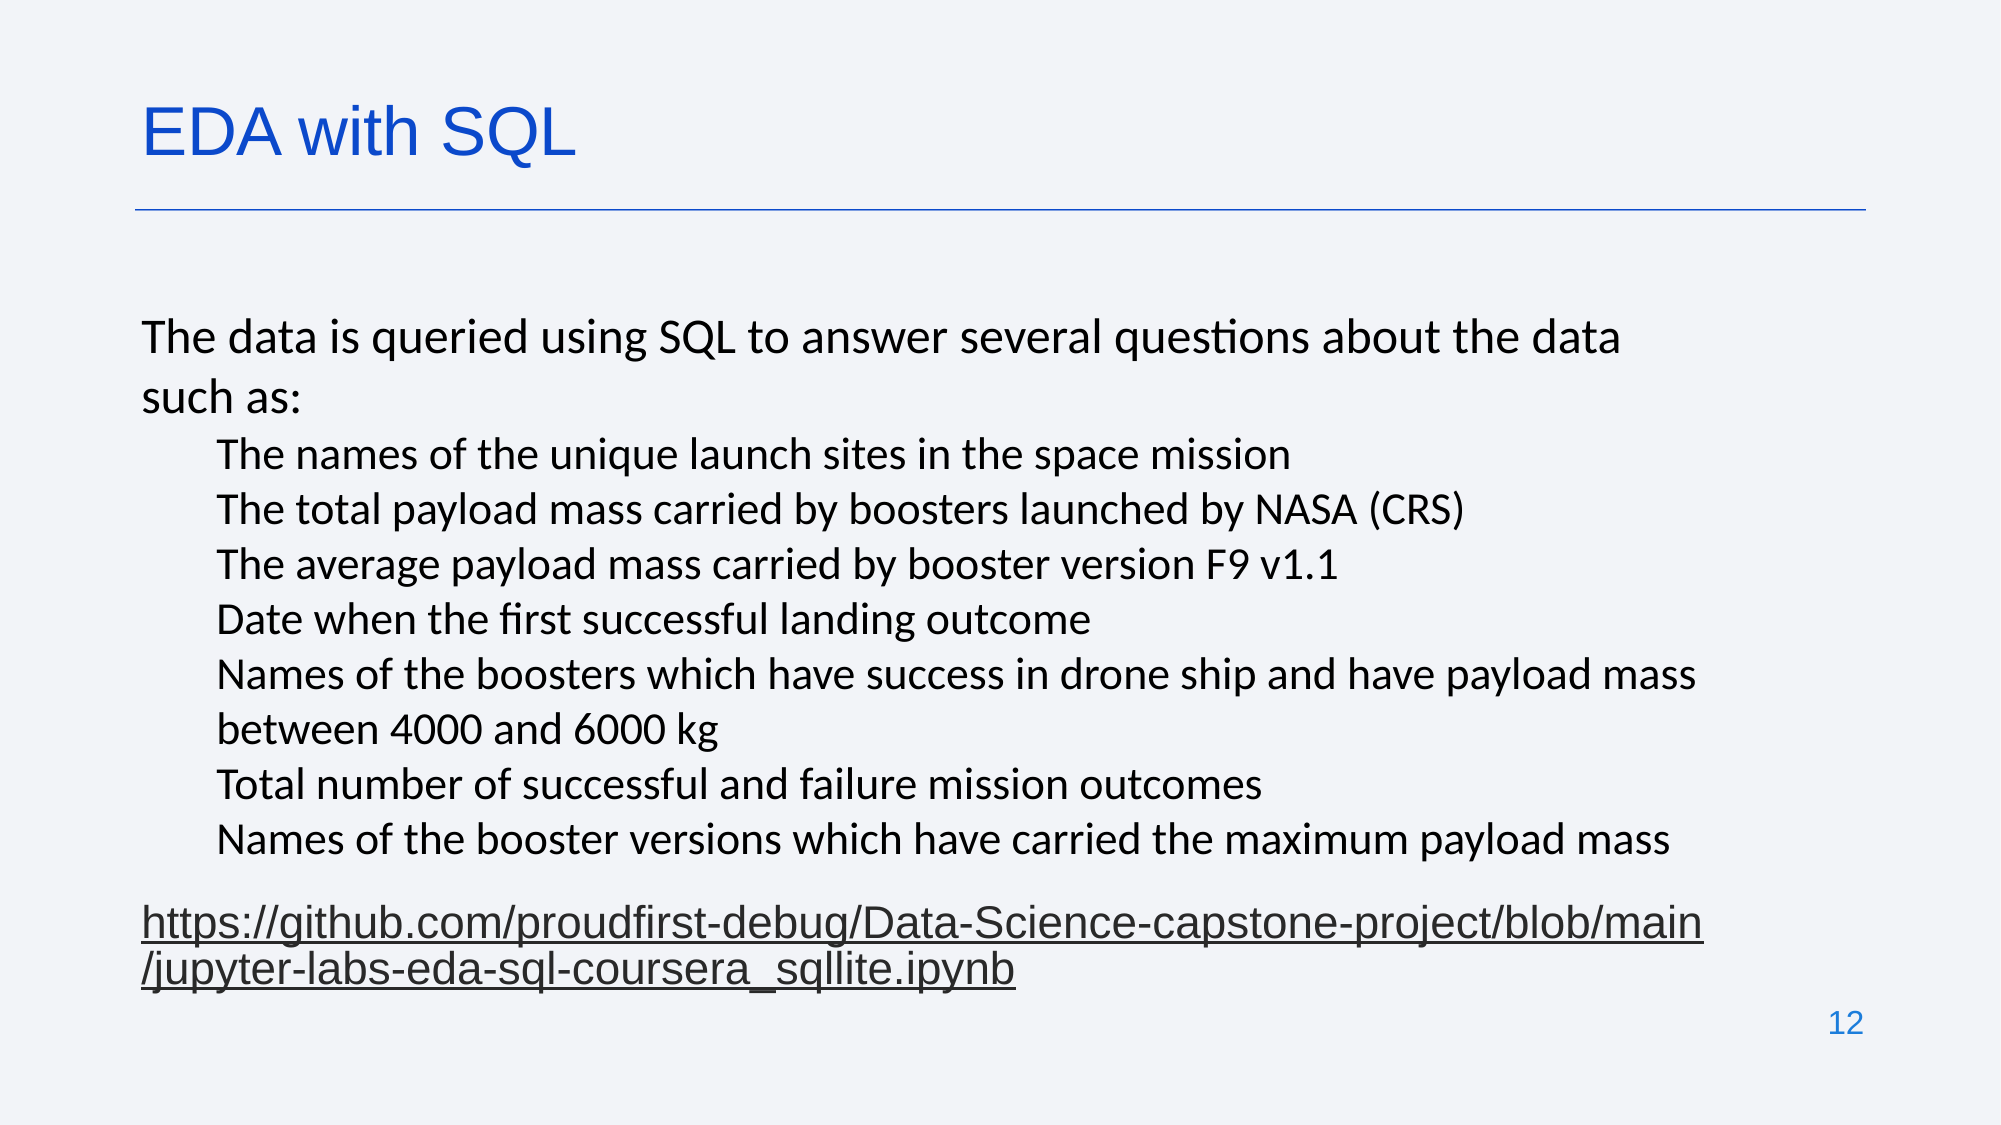

EDA with SQL
The data is queried using SQL to answer several questions about the data such as:
The names of the unique launch sites in the space mission
The total payload mass carried by boosters launched by NASA (CRS)
The average payload mass carried by booster version F9 v1.1
Date when the first successful landing outcome
Names of the boosters which have success in drone ship and have payload mass between 4000 and 6000 kg
Total number of successful and failure mission outcomes
Names of the booster versions which have carried the maximum payload mass
https://github.com/proudfirst-debug/Data-Science-capstone-project/blob/main/jupyter-labs-eda-sql-coursera_sqllite.ipynb

12